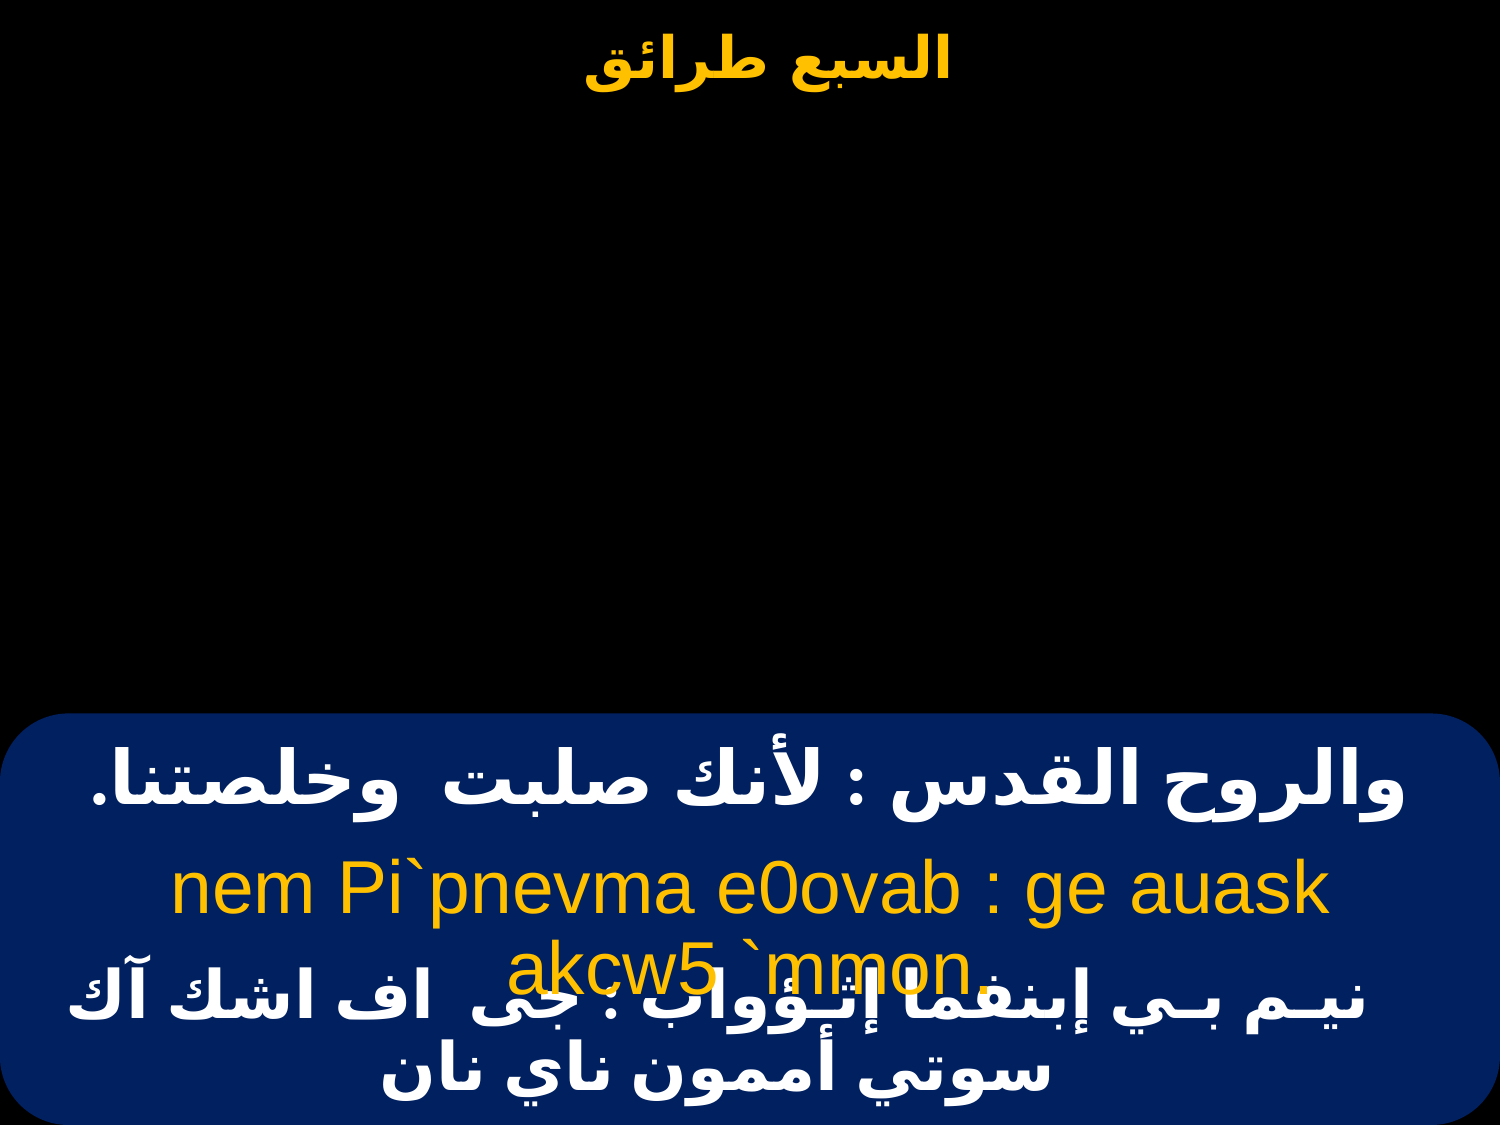

# والروح القدس : لأنك صلبت  وخلصتنا.
nem Pi`pnevma e0ovab : ge auask akcw5 `mmon.
نيـم بـي إبنفما إثـؤواب : جى  اف اشك آك سوتي أممون ناي نان